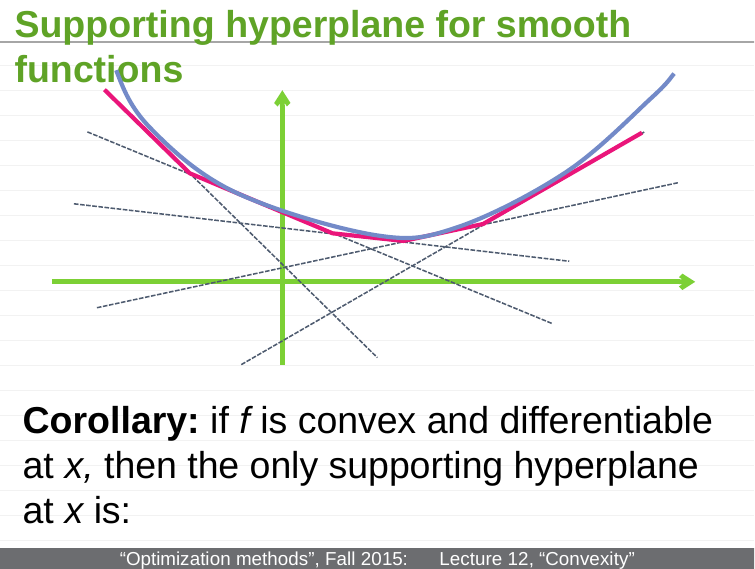

# Supporting hyperplane for smooth functions

Corollary: if f is convex and differentiable at x, then the only supporting hyperplane at x is: